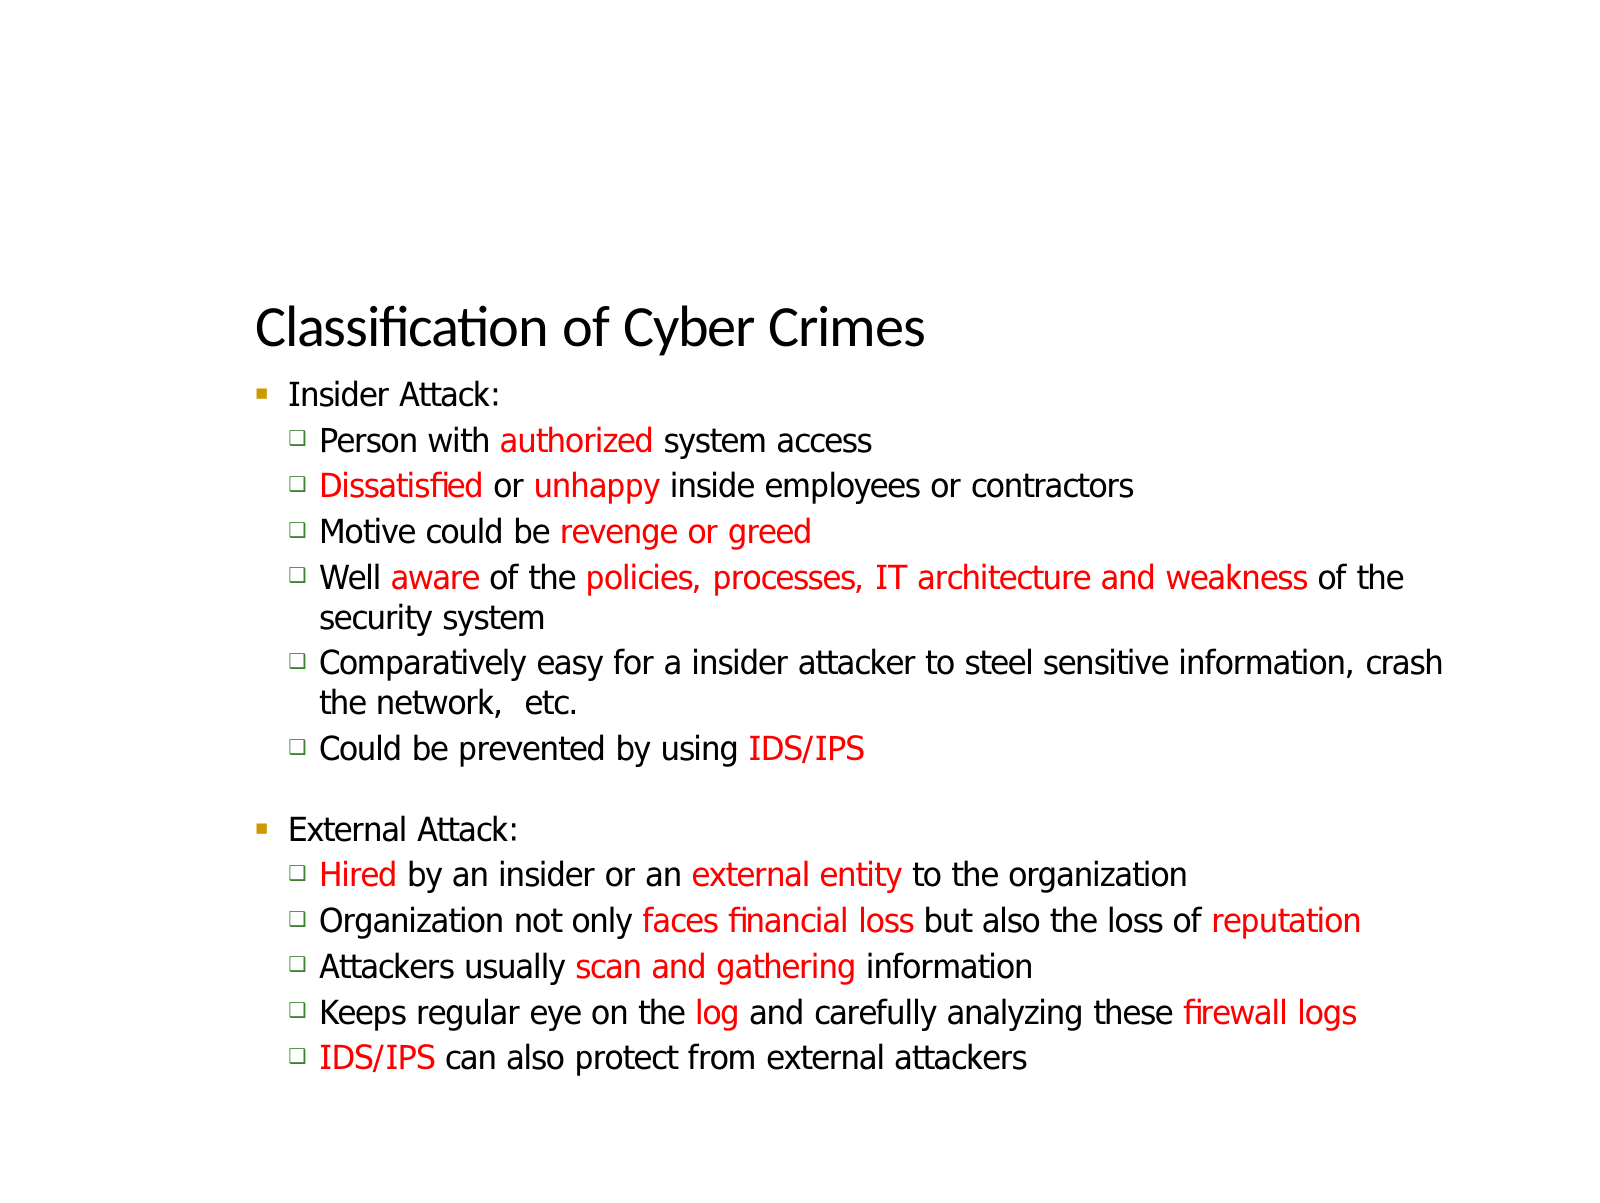

# Classification of Cyber Crimes
Insider Attack:
Person with authorized system access
Dissatisfied or unhappy inside employees or contractors
Motive could be revenge or greed
Well aware of the policies, processes, IT architecture and weakness of the security system
Comparatively easy for a insider attacker to steel sensitive information, crash the network,  etc.
Could be prevented by using IDS/IPS

External Attack:
Hired by an insider or an external entity to the organization
Organization not only faces financial loss but also the loss of reputation
Attackers usually scan and gathering information
Keeps regular eye on the log and carefully analyzing these firewall logs
IDS/IPS can also protect from external attackers